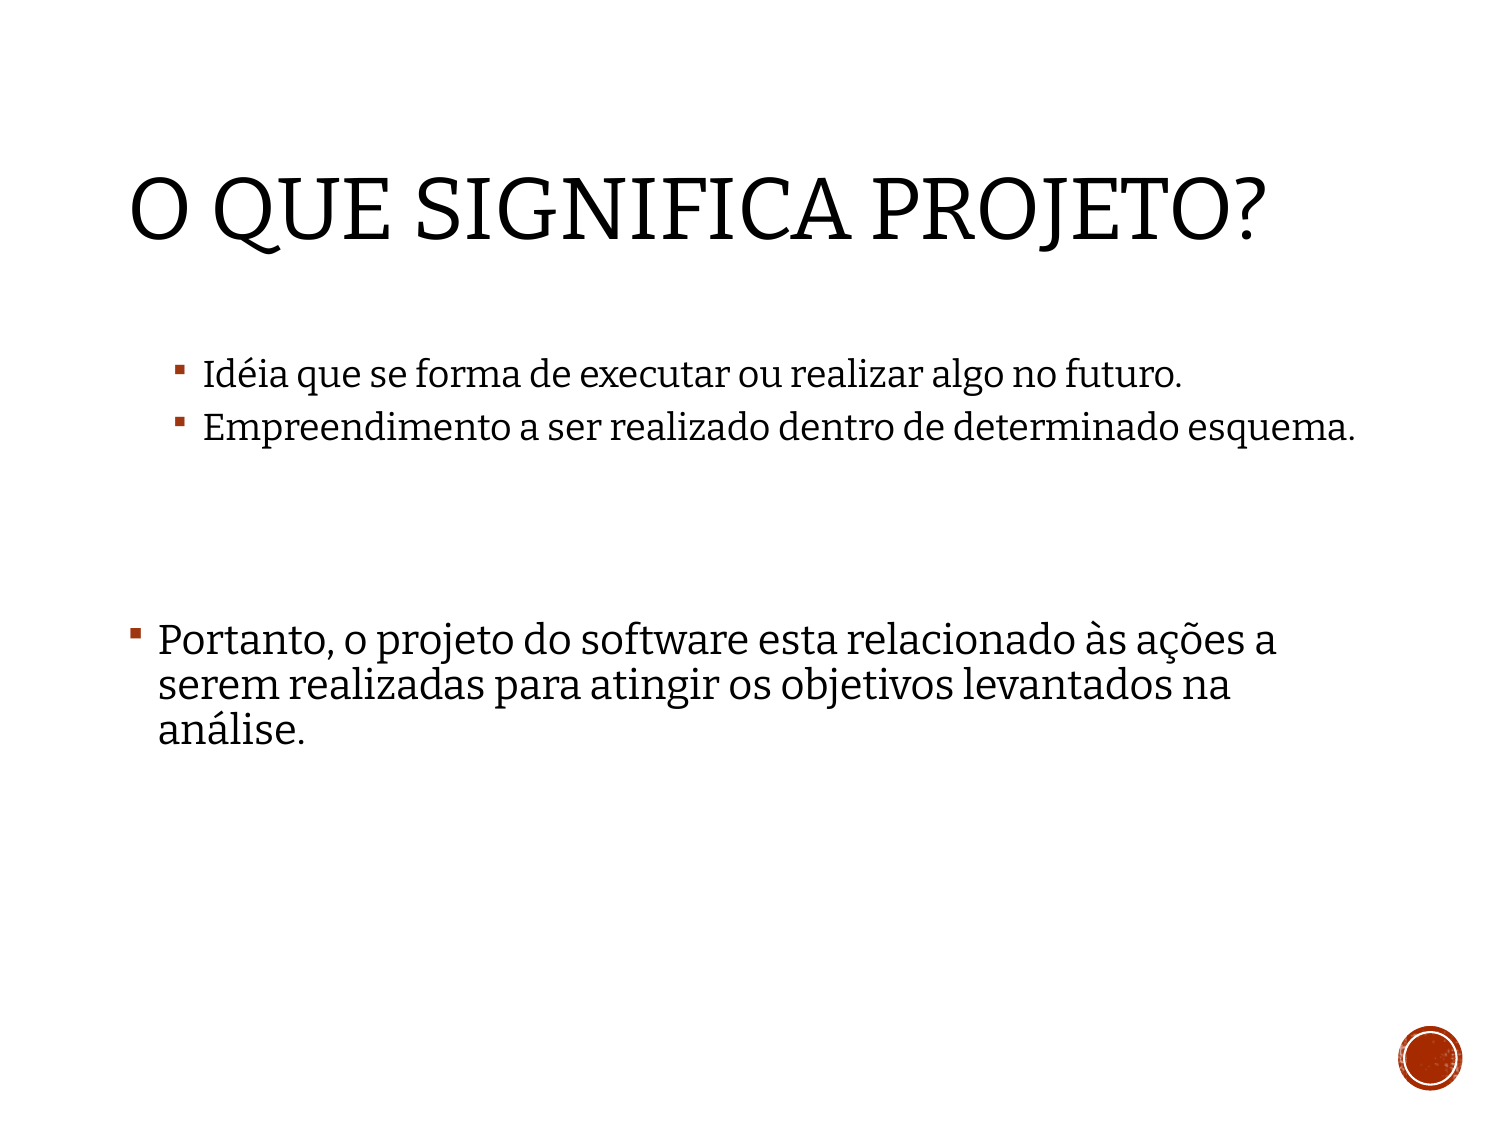

# O que significa Projeto?
Idéia que se forma de executar ou realizar algo no futuro.
Empreendimento a ser realizado dentro de determinado esquema.

Portanto, o projeto do software esta relacionado às ações a serem realizadas para atingir os objetivos levantados na análise.